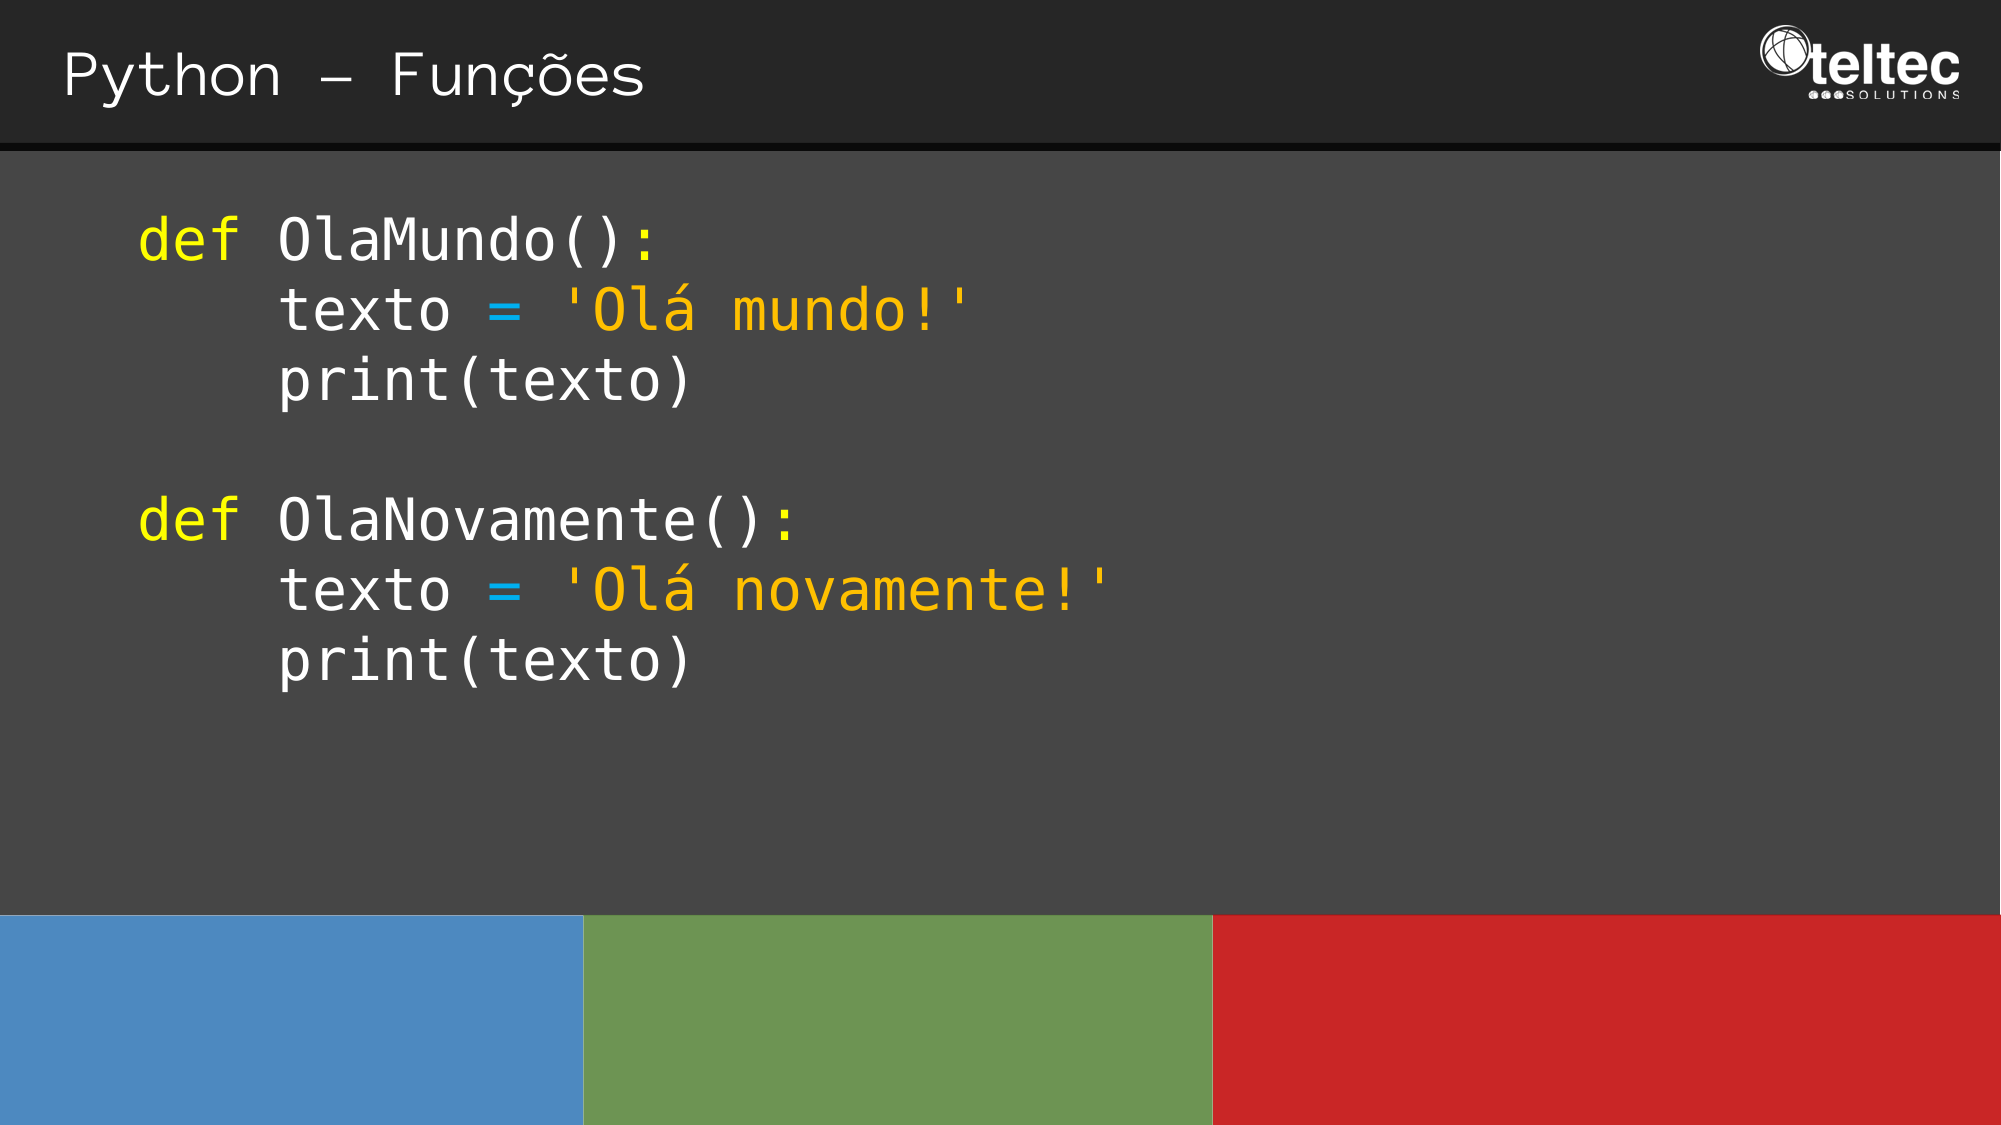

Python – Funções
def OlaMundo():
    texto = 'Olá mundo!'
    print(texto)

def OlaNovamente():
    texto = 'Olá novamente!'
    print(texto)